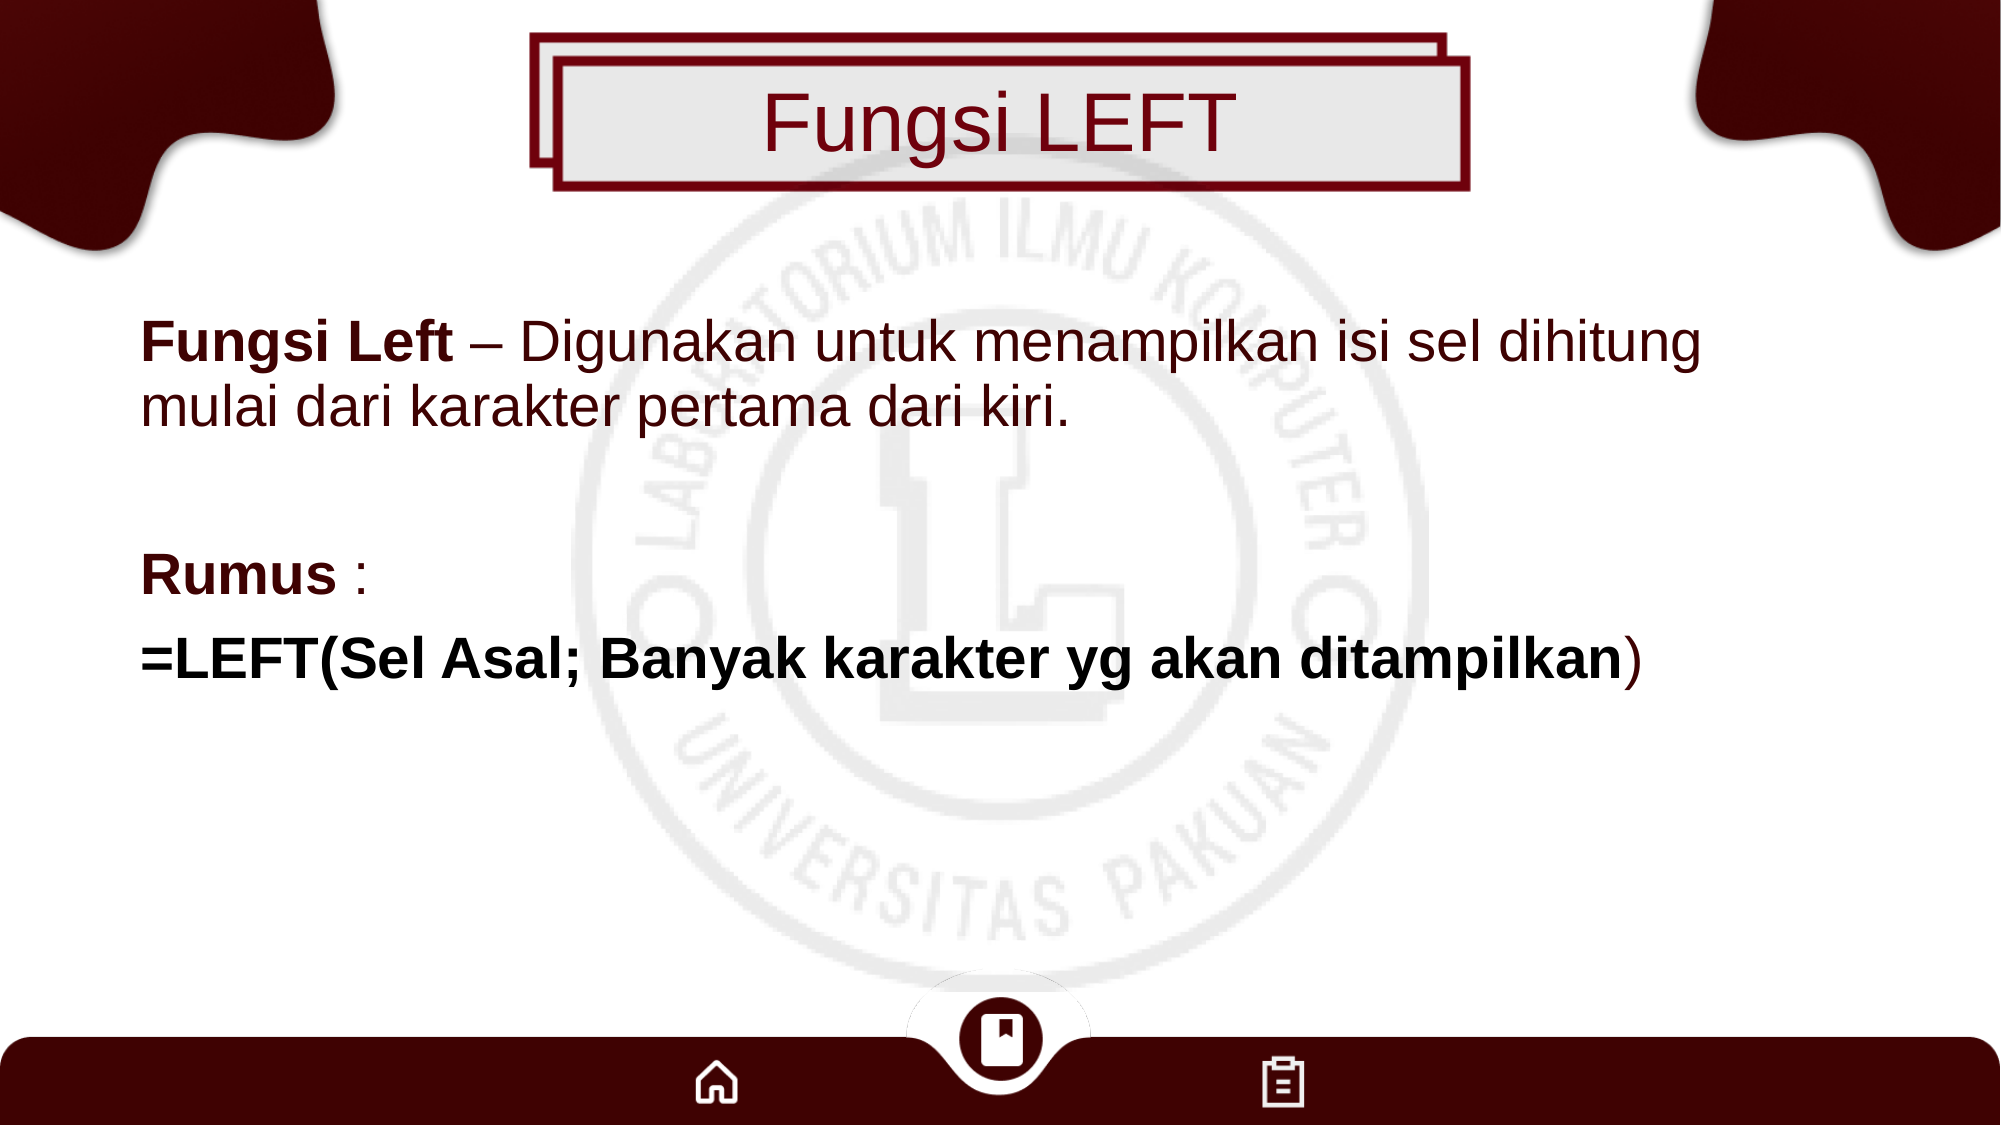

# Fungsi LEFT
Fungsi Left – Digunakan untuk menampilkan isi sel dihitung mulai dari karakter pertama dari kiri.

Rumus :
=LEFT(Sel Asal; Banyak karakter yg akan ditampilkan)